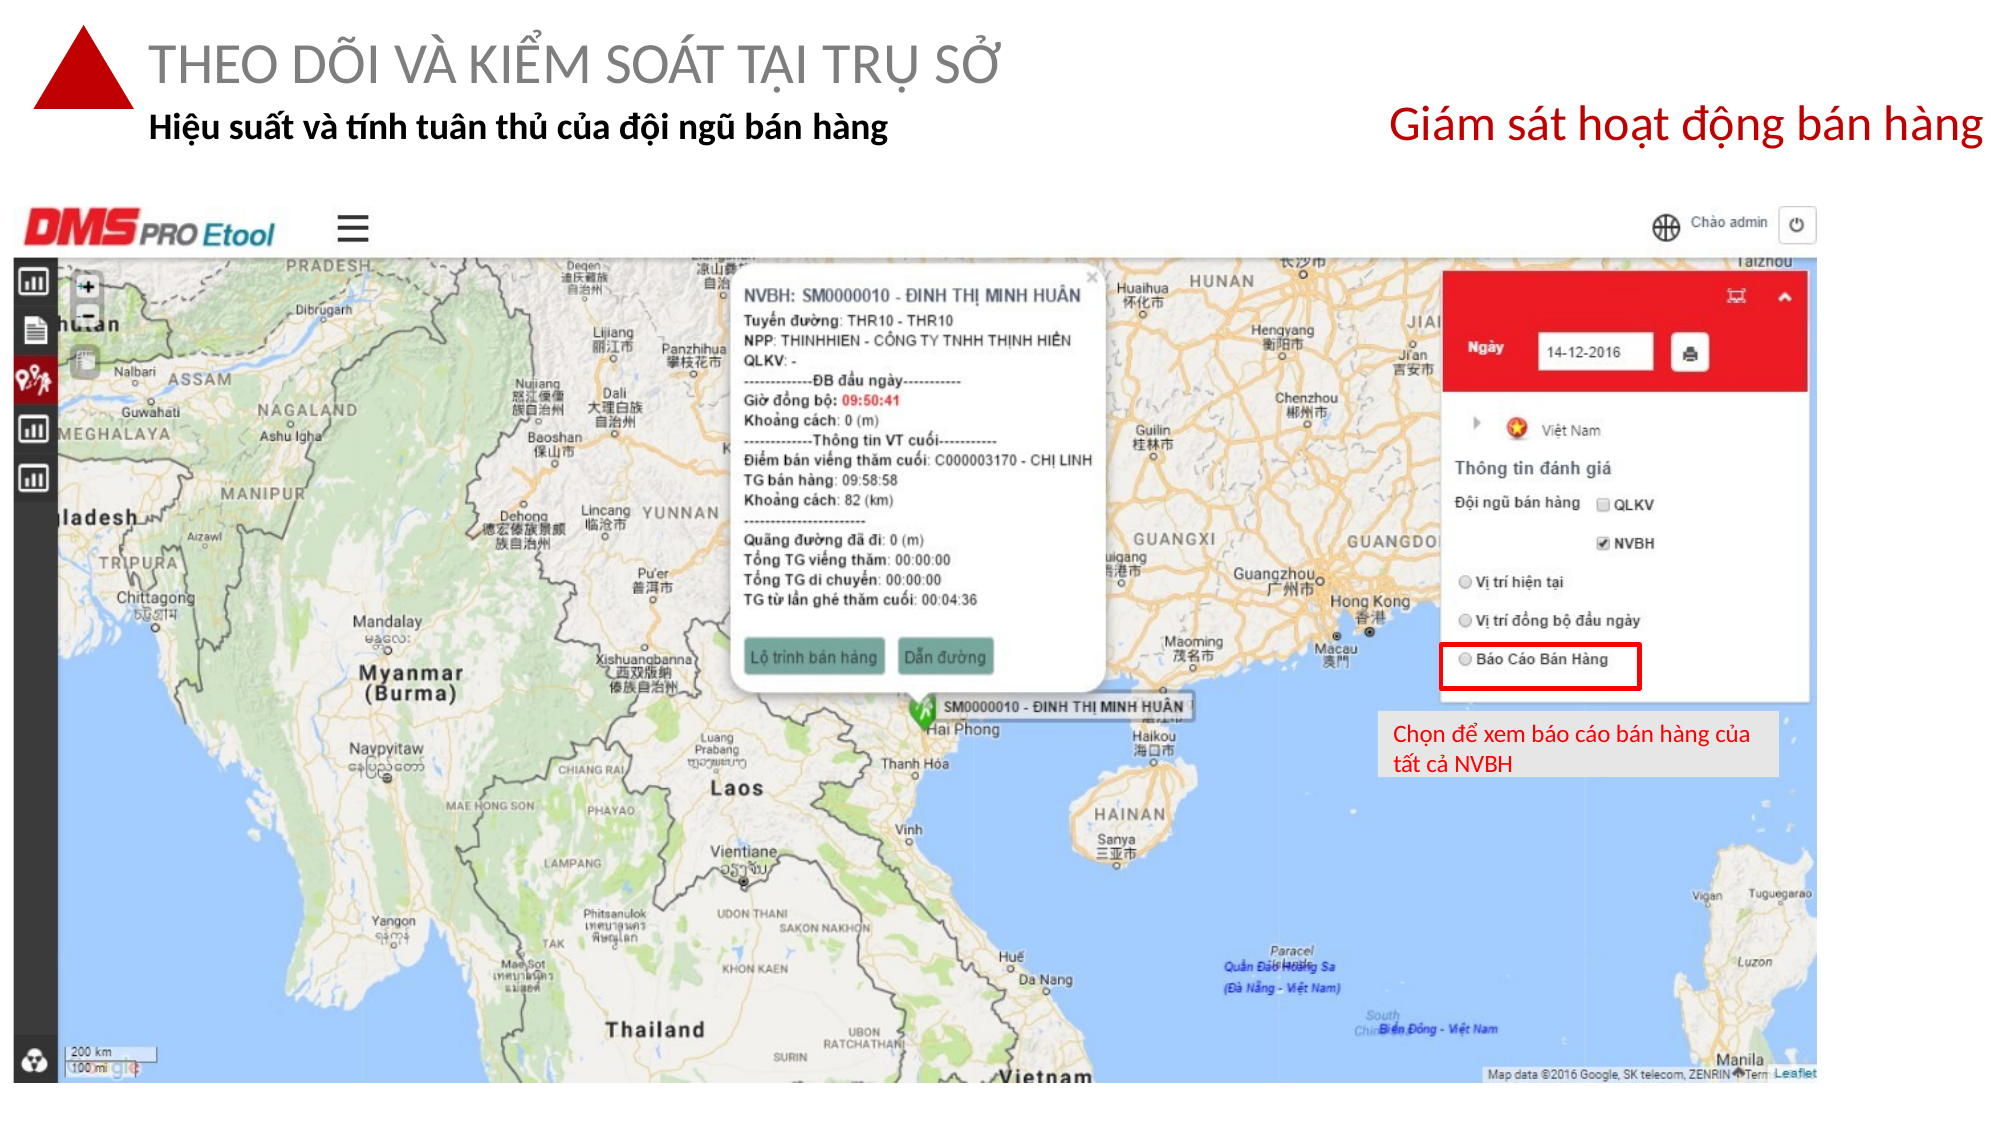

# THEO DÕI VÀ KIỂM SOÁT TẠI TRỤ SỞ

Giám sát hoạt động bán hàng
Hiệu suất và tính tuân thủ của đội ngũ bán hàng

Chọn để xem báo cáo bán hàng của
tất cả NVBH